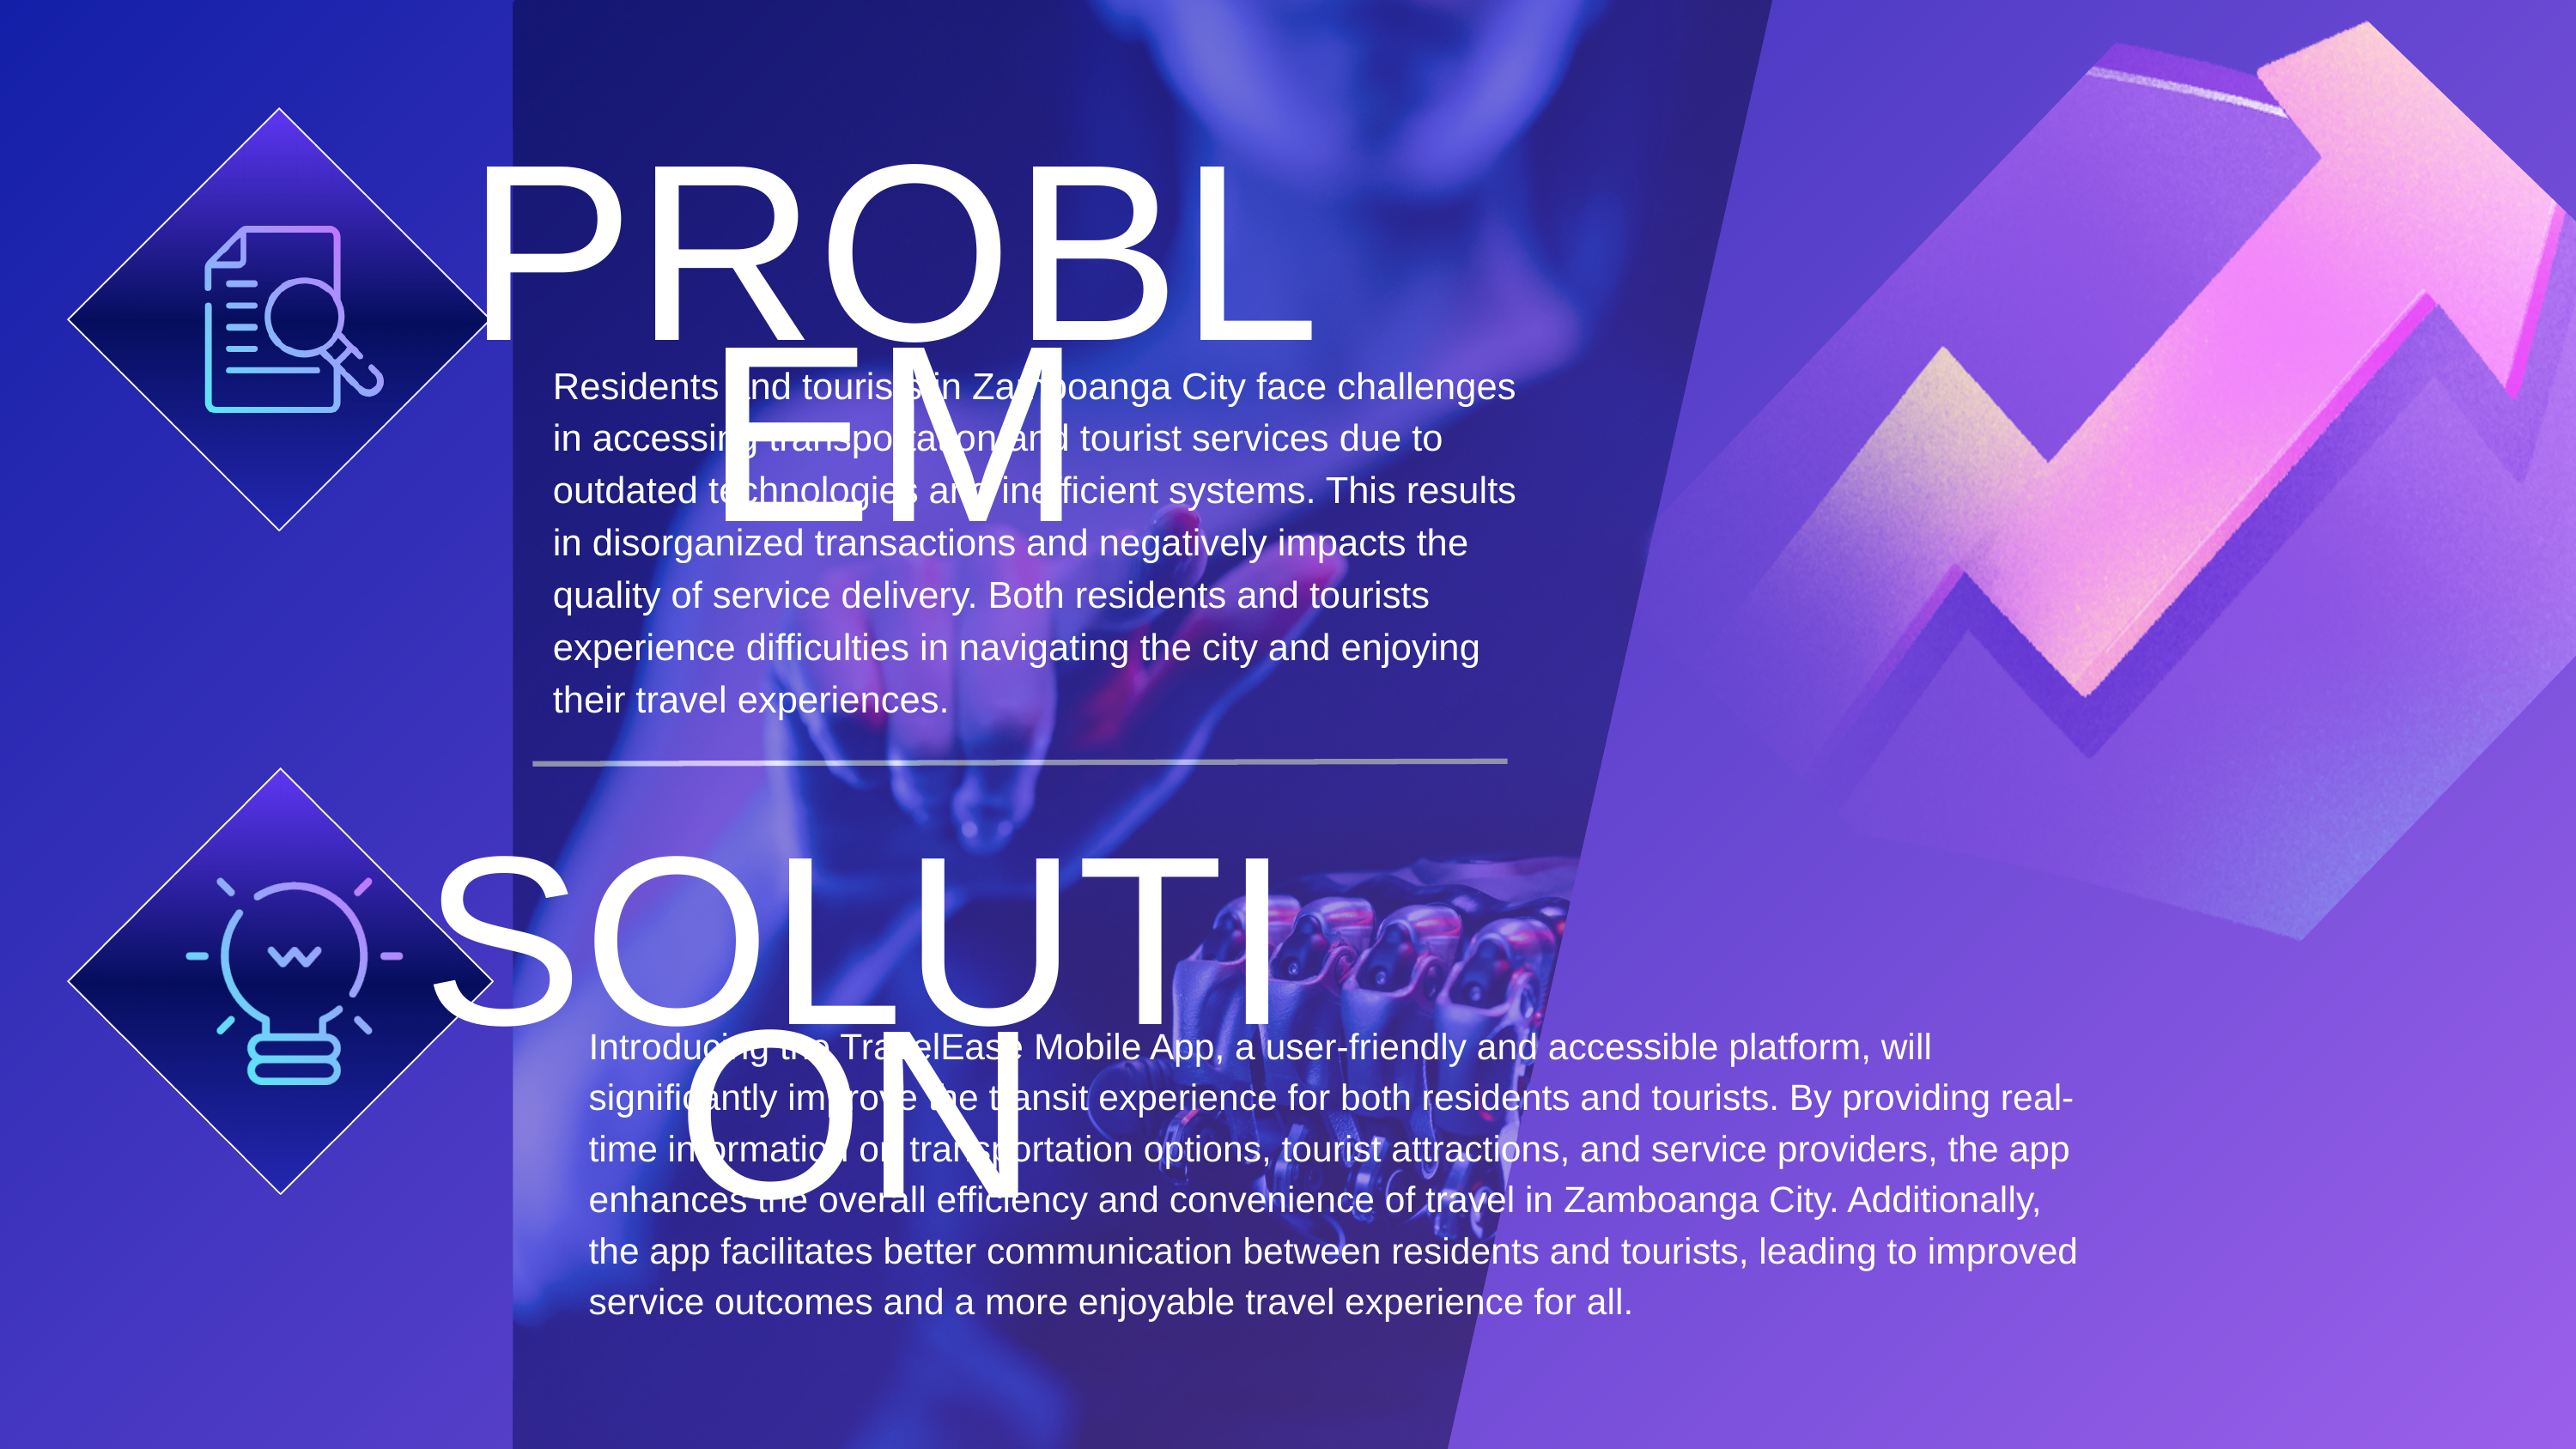

PROBLEM

Residents and tourists in Zamboanga City face challenges in accessing transportation and tourist services due to outdated technologies and inefficient systems. This results in disorganized transactions and negatively impacts the quality of service delivery. Both residents and tourists experience difficulties in navigating the city and enjoying their travel experiences.

SOLUTION

Introducing the TravelEase Mobile App, a user-friendly and accessible platform, will significantly improve the transit experience for both residents and tourists. By providing real-time information on transportation options, tourist attractions, and service providers, the app enhances the overall efficiency and convenience of travel in Zamboanga City. Additionally, the app facilitates better communication between residents and tourists, leading to improved service outcomes and a more enjoyable travel experience for all.